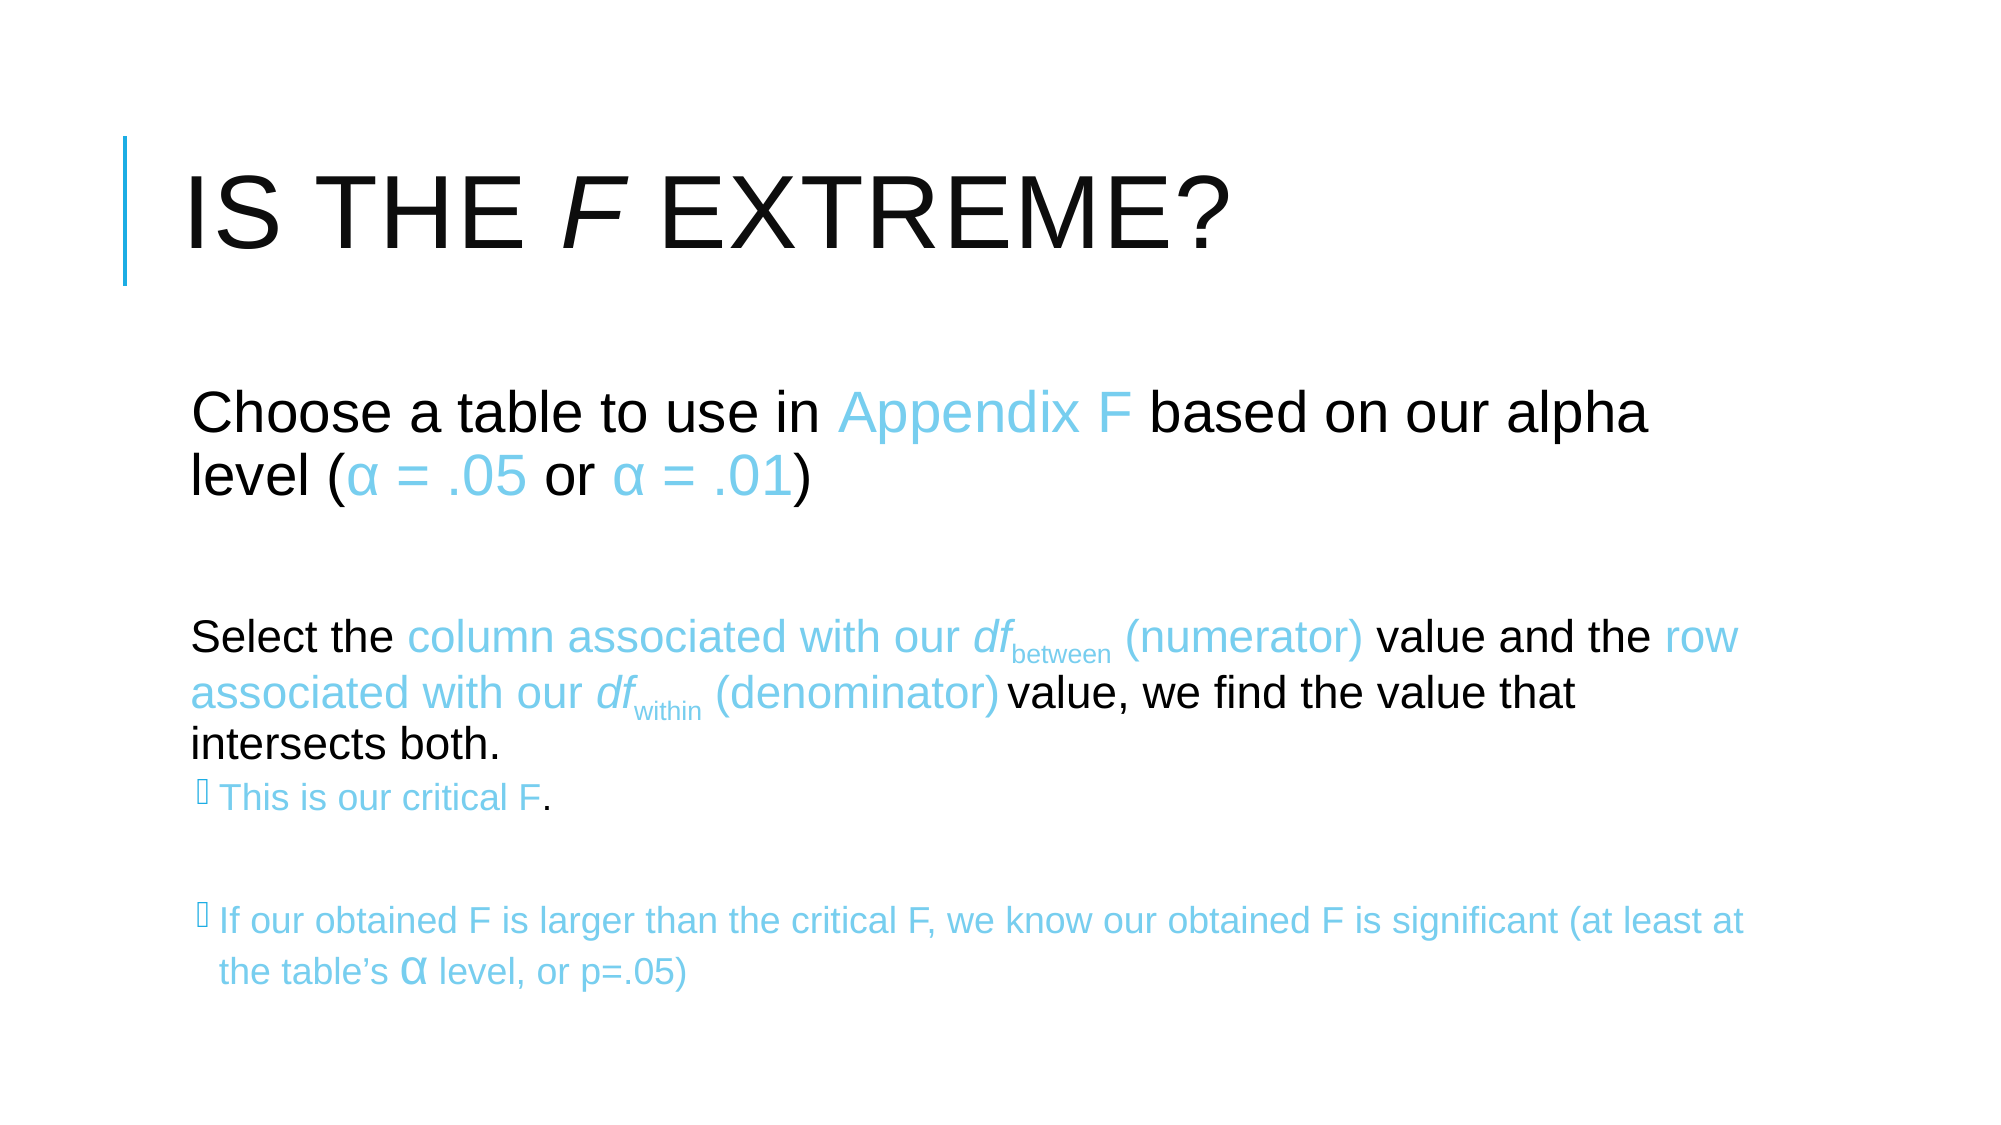

# Is the F extreme?
Choose a table to use in Appendix F based on our alpha level (α = .05 or α = .01)

Select the column associated with our dfbetween (numerator) value and the row associated with our dfwithin (denominator) value, we find the value that intersects both.
This is our critical F.

If our obtained F is larger than the critical F, we know our obtained F is significant (at least at the table’s α level, or p=.05)